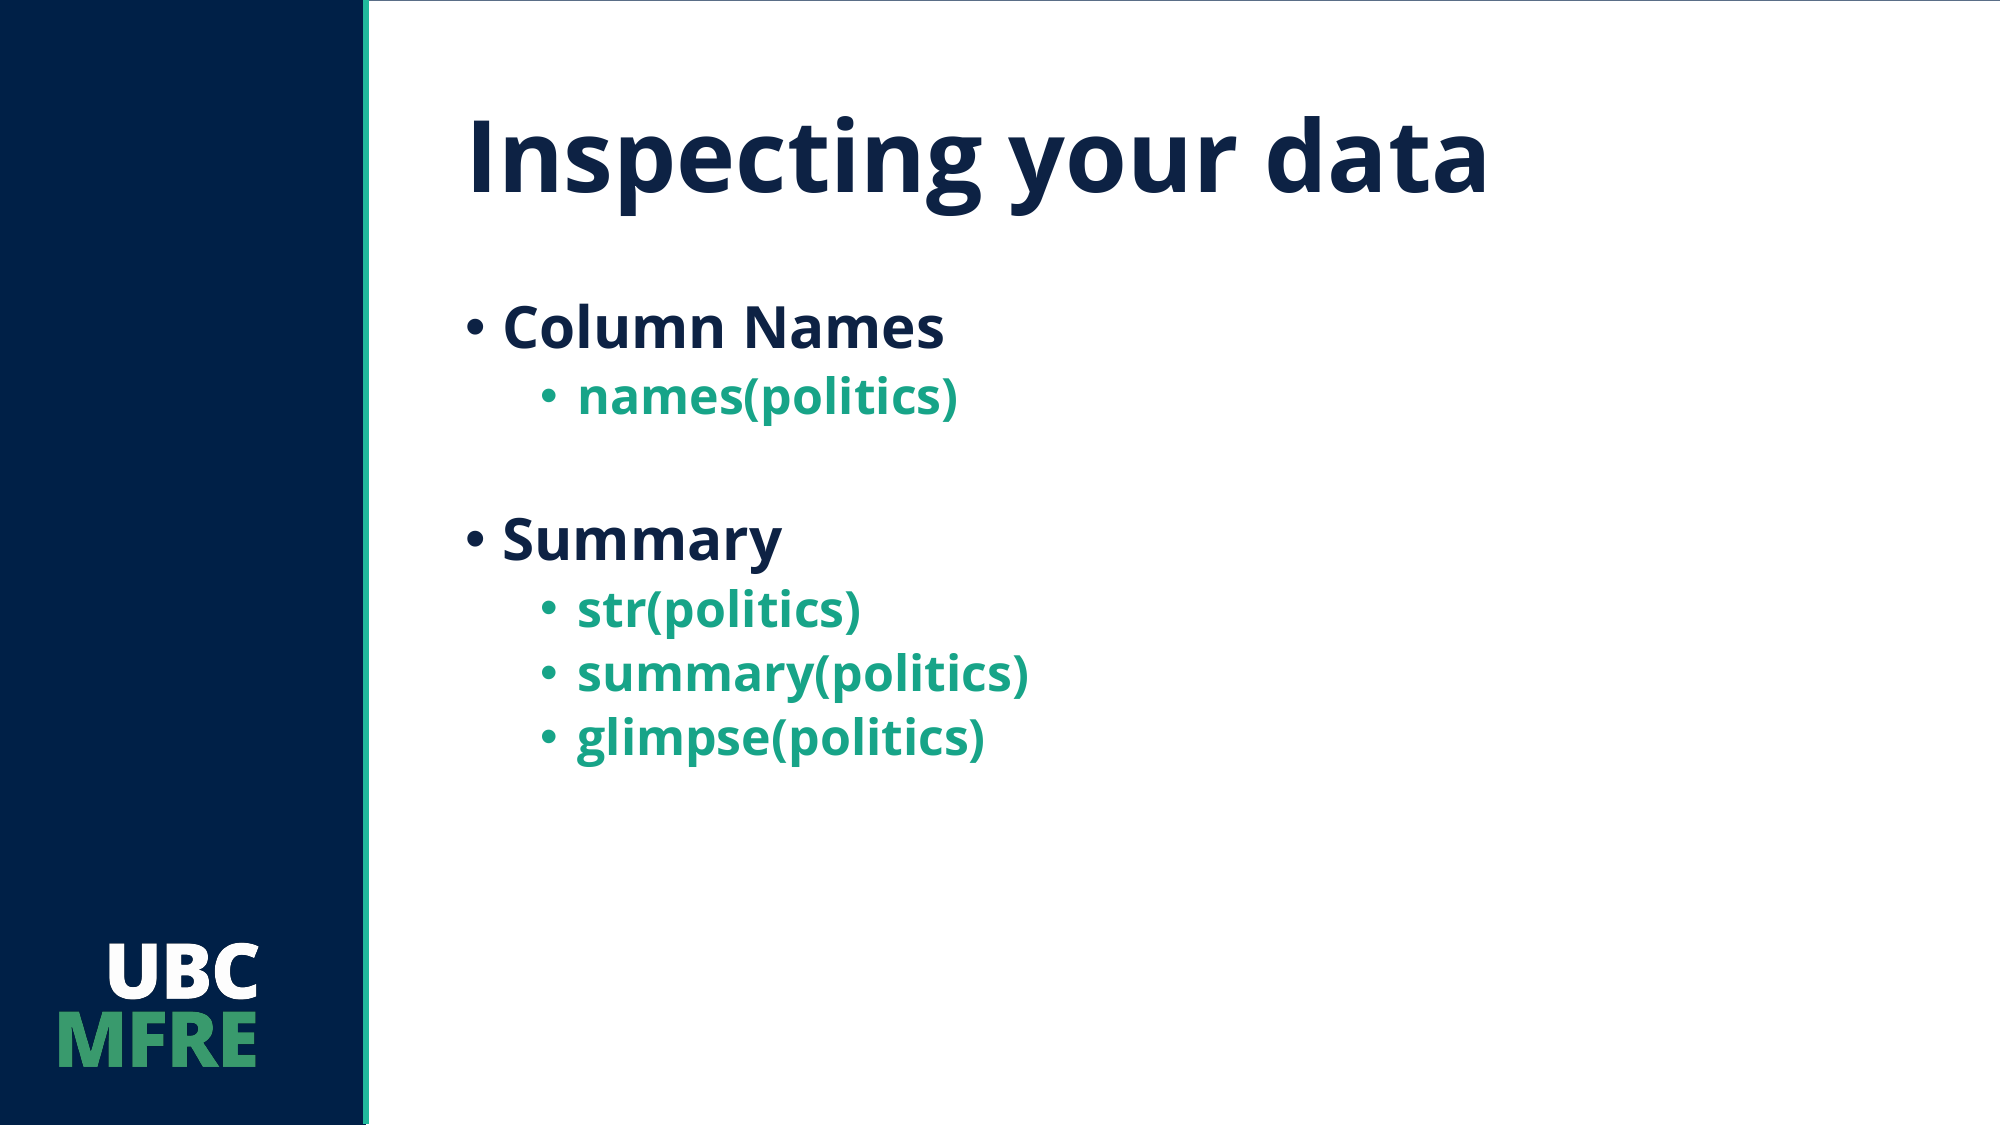

# Inspecting your data
Column Names
names(politics)

Summary
str(politics)
summary(politics)
glimpse(politics)